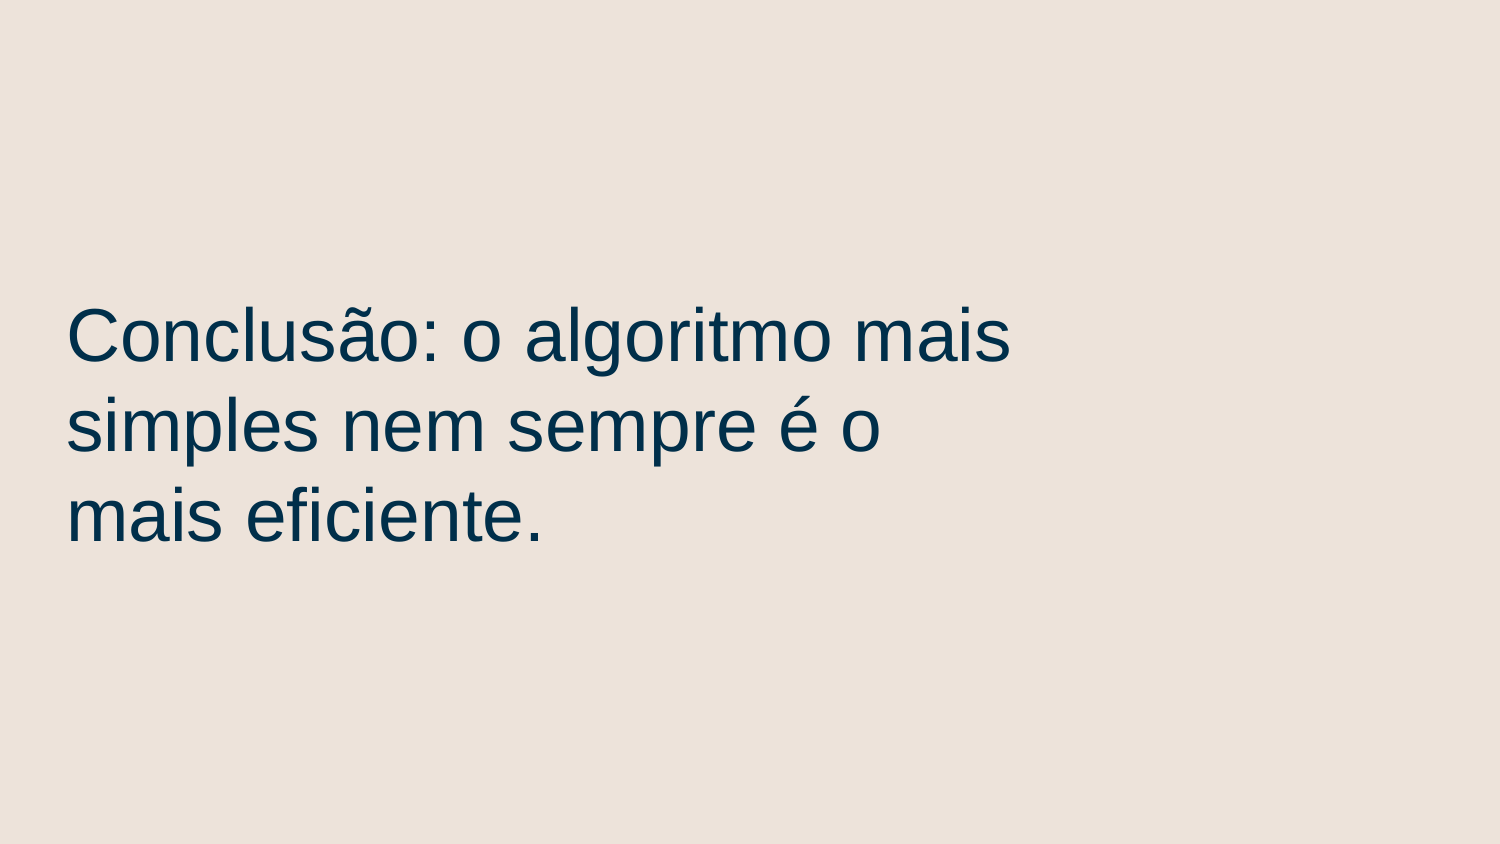

# Conclusão: o algoritmo mais simples nem sempre é o mais eficiente.